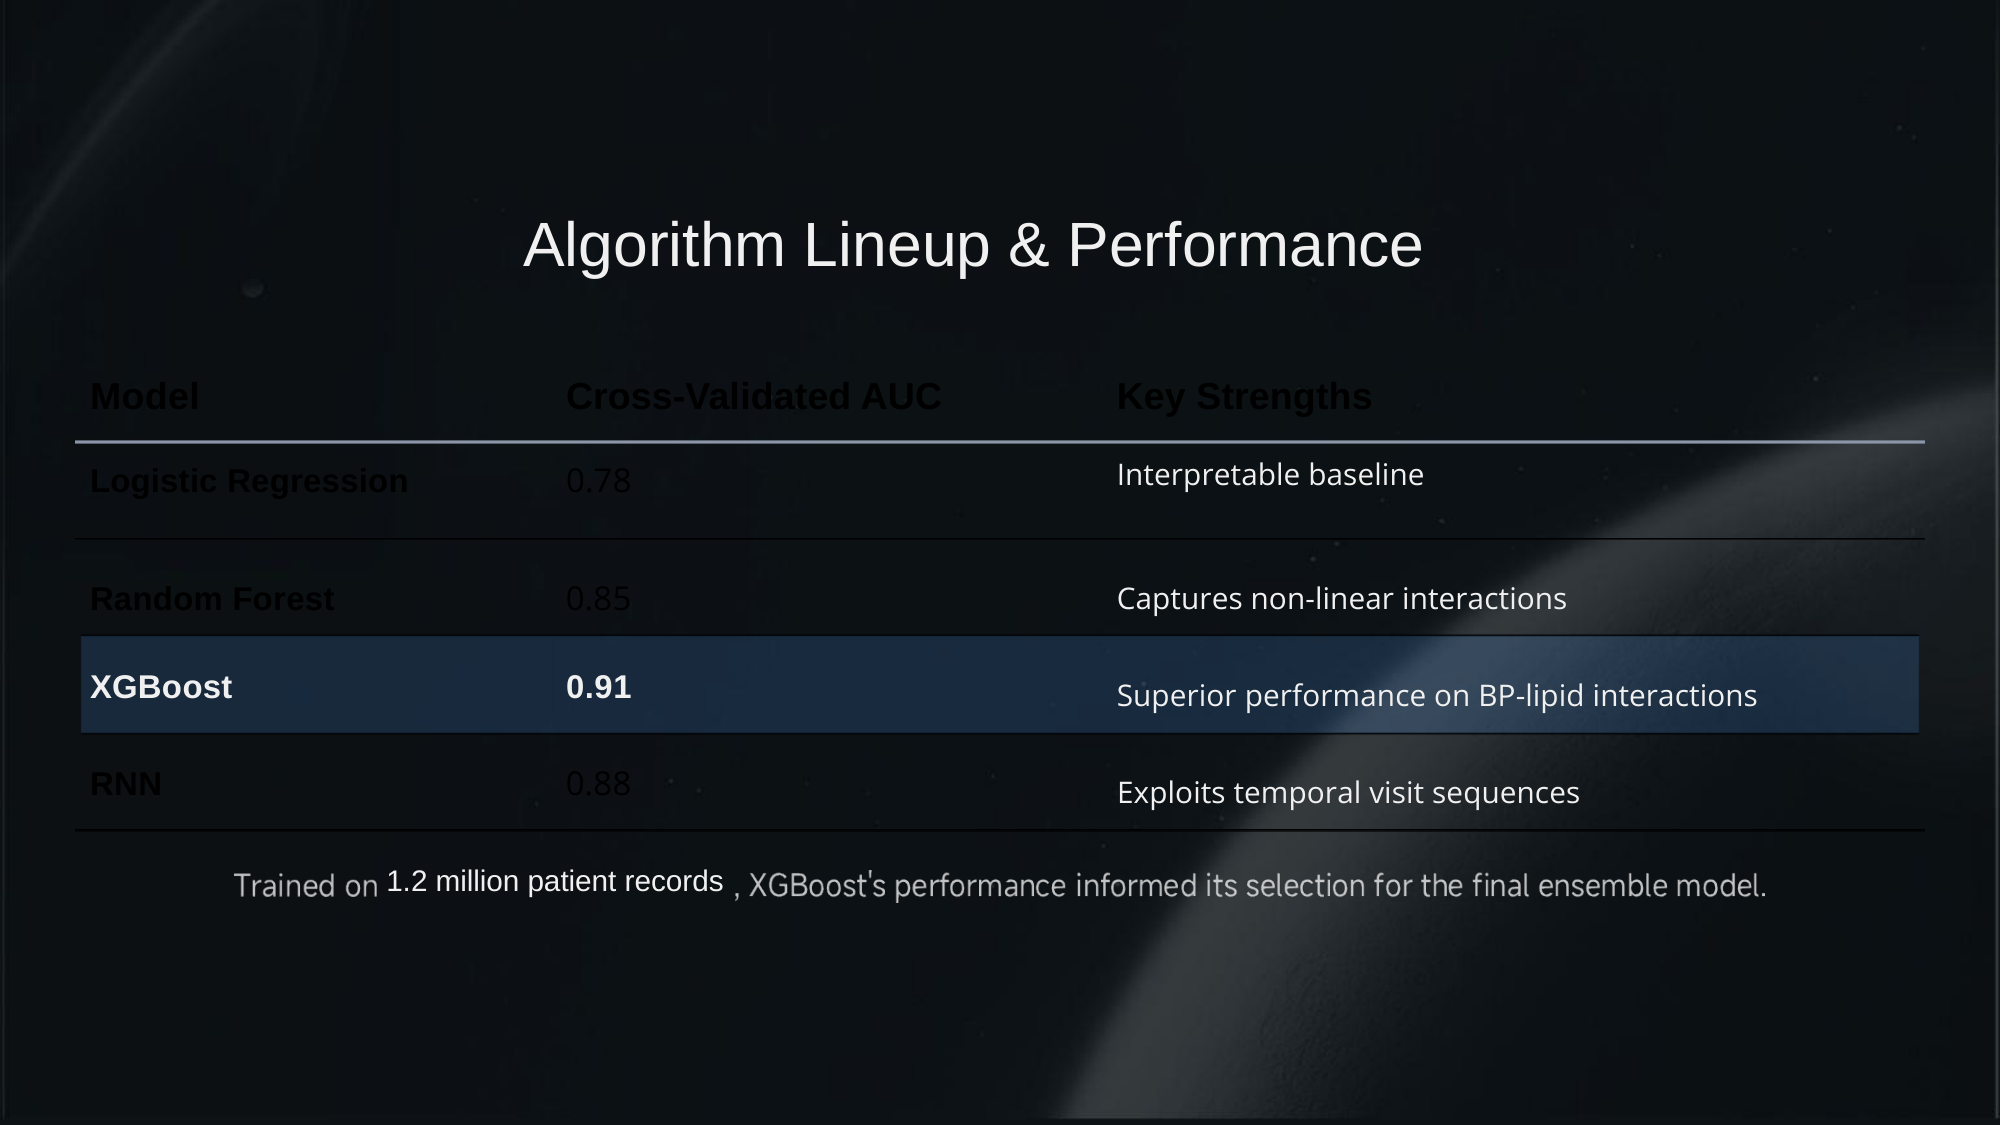

Algorithm Lineup & Performance

Model
Logistic Regression
Cross-Validated AUC
0.78
Key Strengths
Interpretable baseline

Random Forest
0.85

Captures non-linear interactions

Superior performance on BP-lipid interactions
XGBoost
0.91
Exploits temporal visit sequences
RNN
0.88

1.2 million patient records